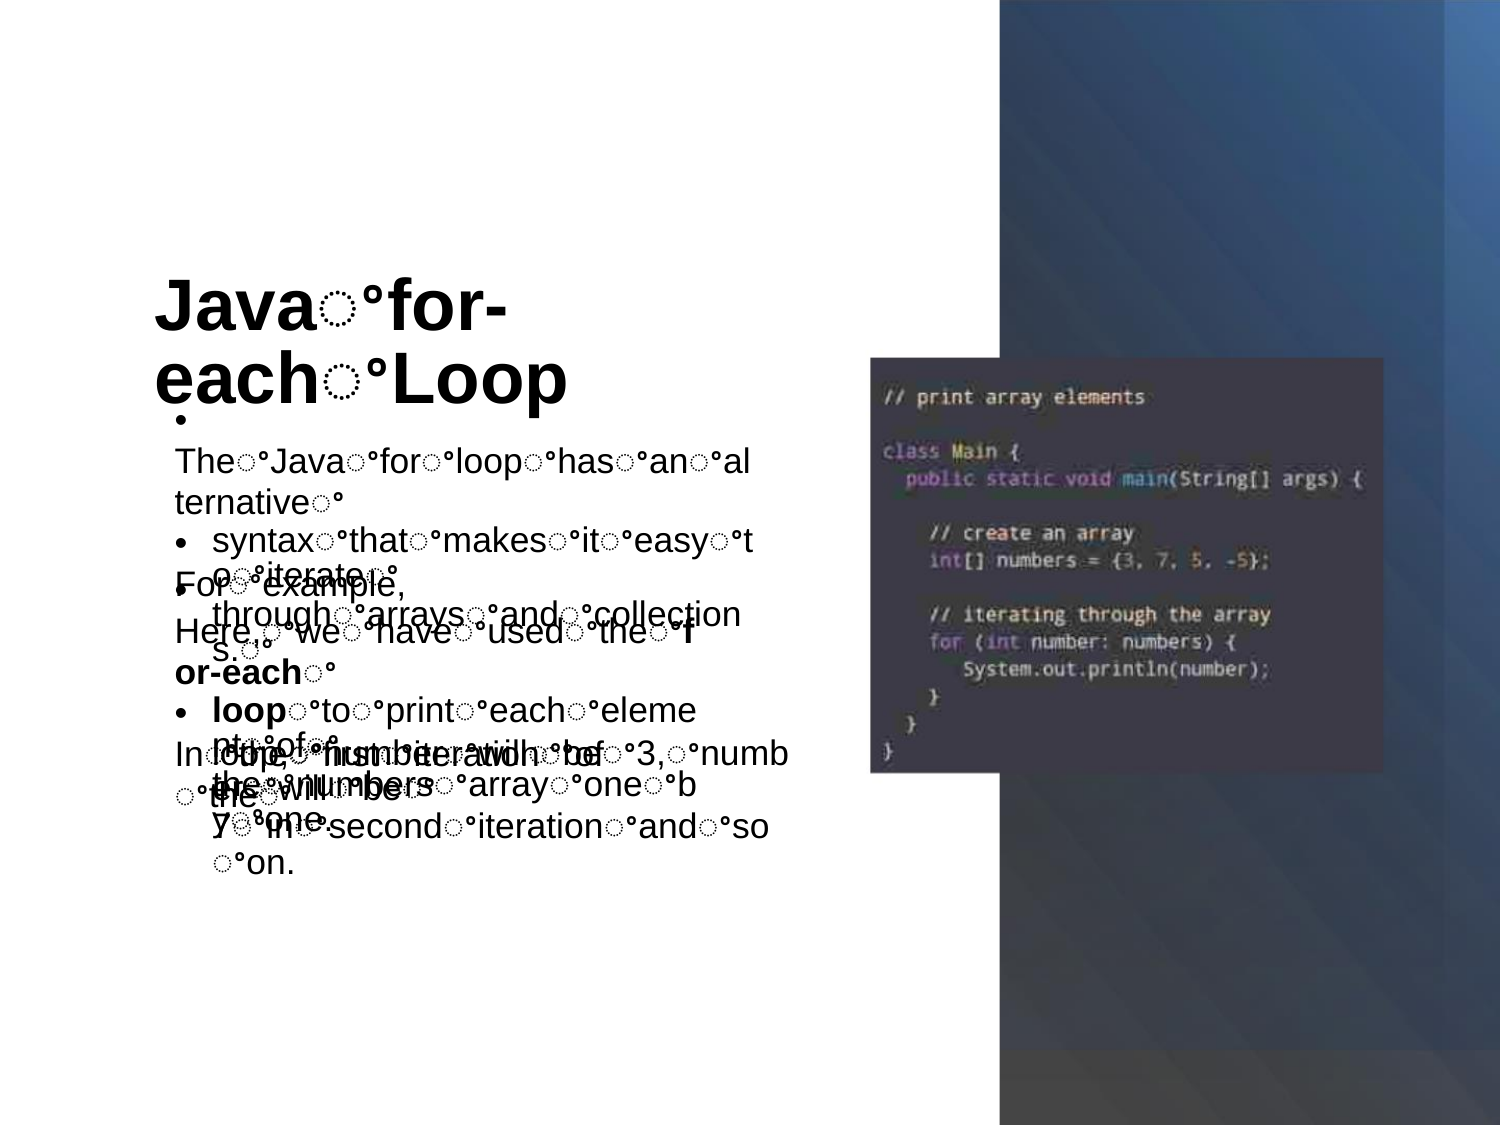

Javaꢀfor-eachꢀLoop
• TheꢀJavaꢀforꢀloopꢀhasꢀanꢀalternativeꢀ
syntaxꢀthatꢀmakesꢀitꢀeasyꢀtoꢀiterateꢀ
throughꢀarraysꢀandꢀcollections.ꢀ
• Forꢀexample,
• Here,ꢀweꢀhaveꢀusedꢀtheꢀfor-eachꢀ
loopꢀtoꢀprintꢀeachꢀelementꢀofꢀ
theꢀnumbersꢀarrayꢀoneꢀbyꢀone.
• Inꢀtheꢀfirstꢀiterationꢀofꢀtheꢀ
loop,ꢀnumberꢀwillꢀbeꢀ3,ꢀnumberꢀwillꢀbeꢀ
7ꢀinꢀsecondꢀiterationꢀandꢀsoꢀon.